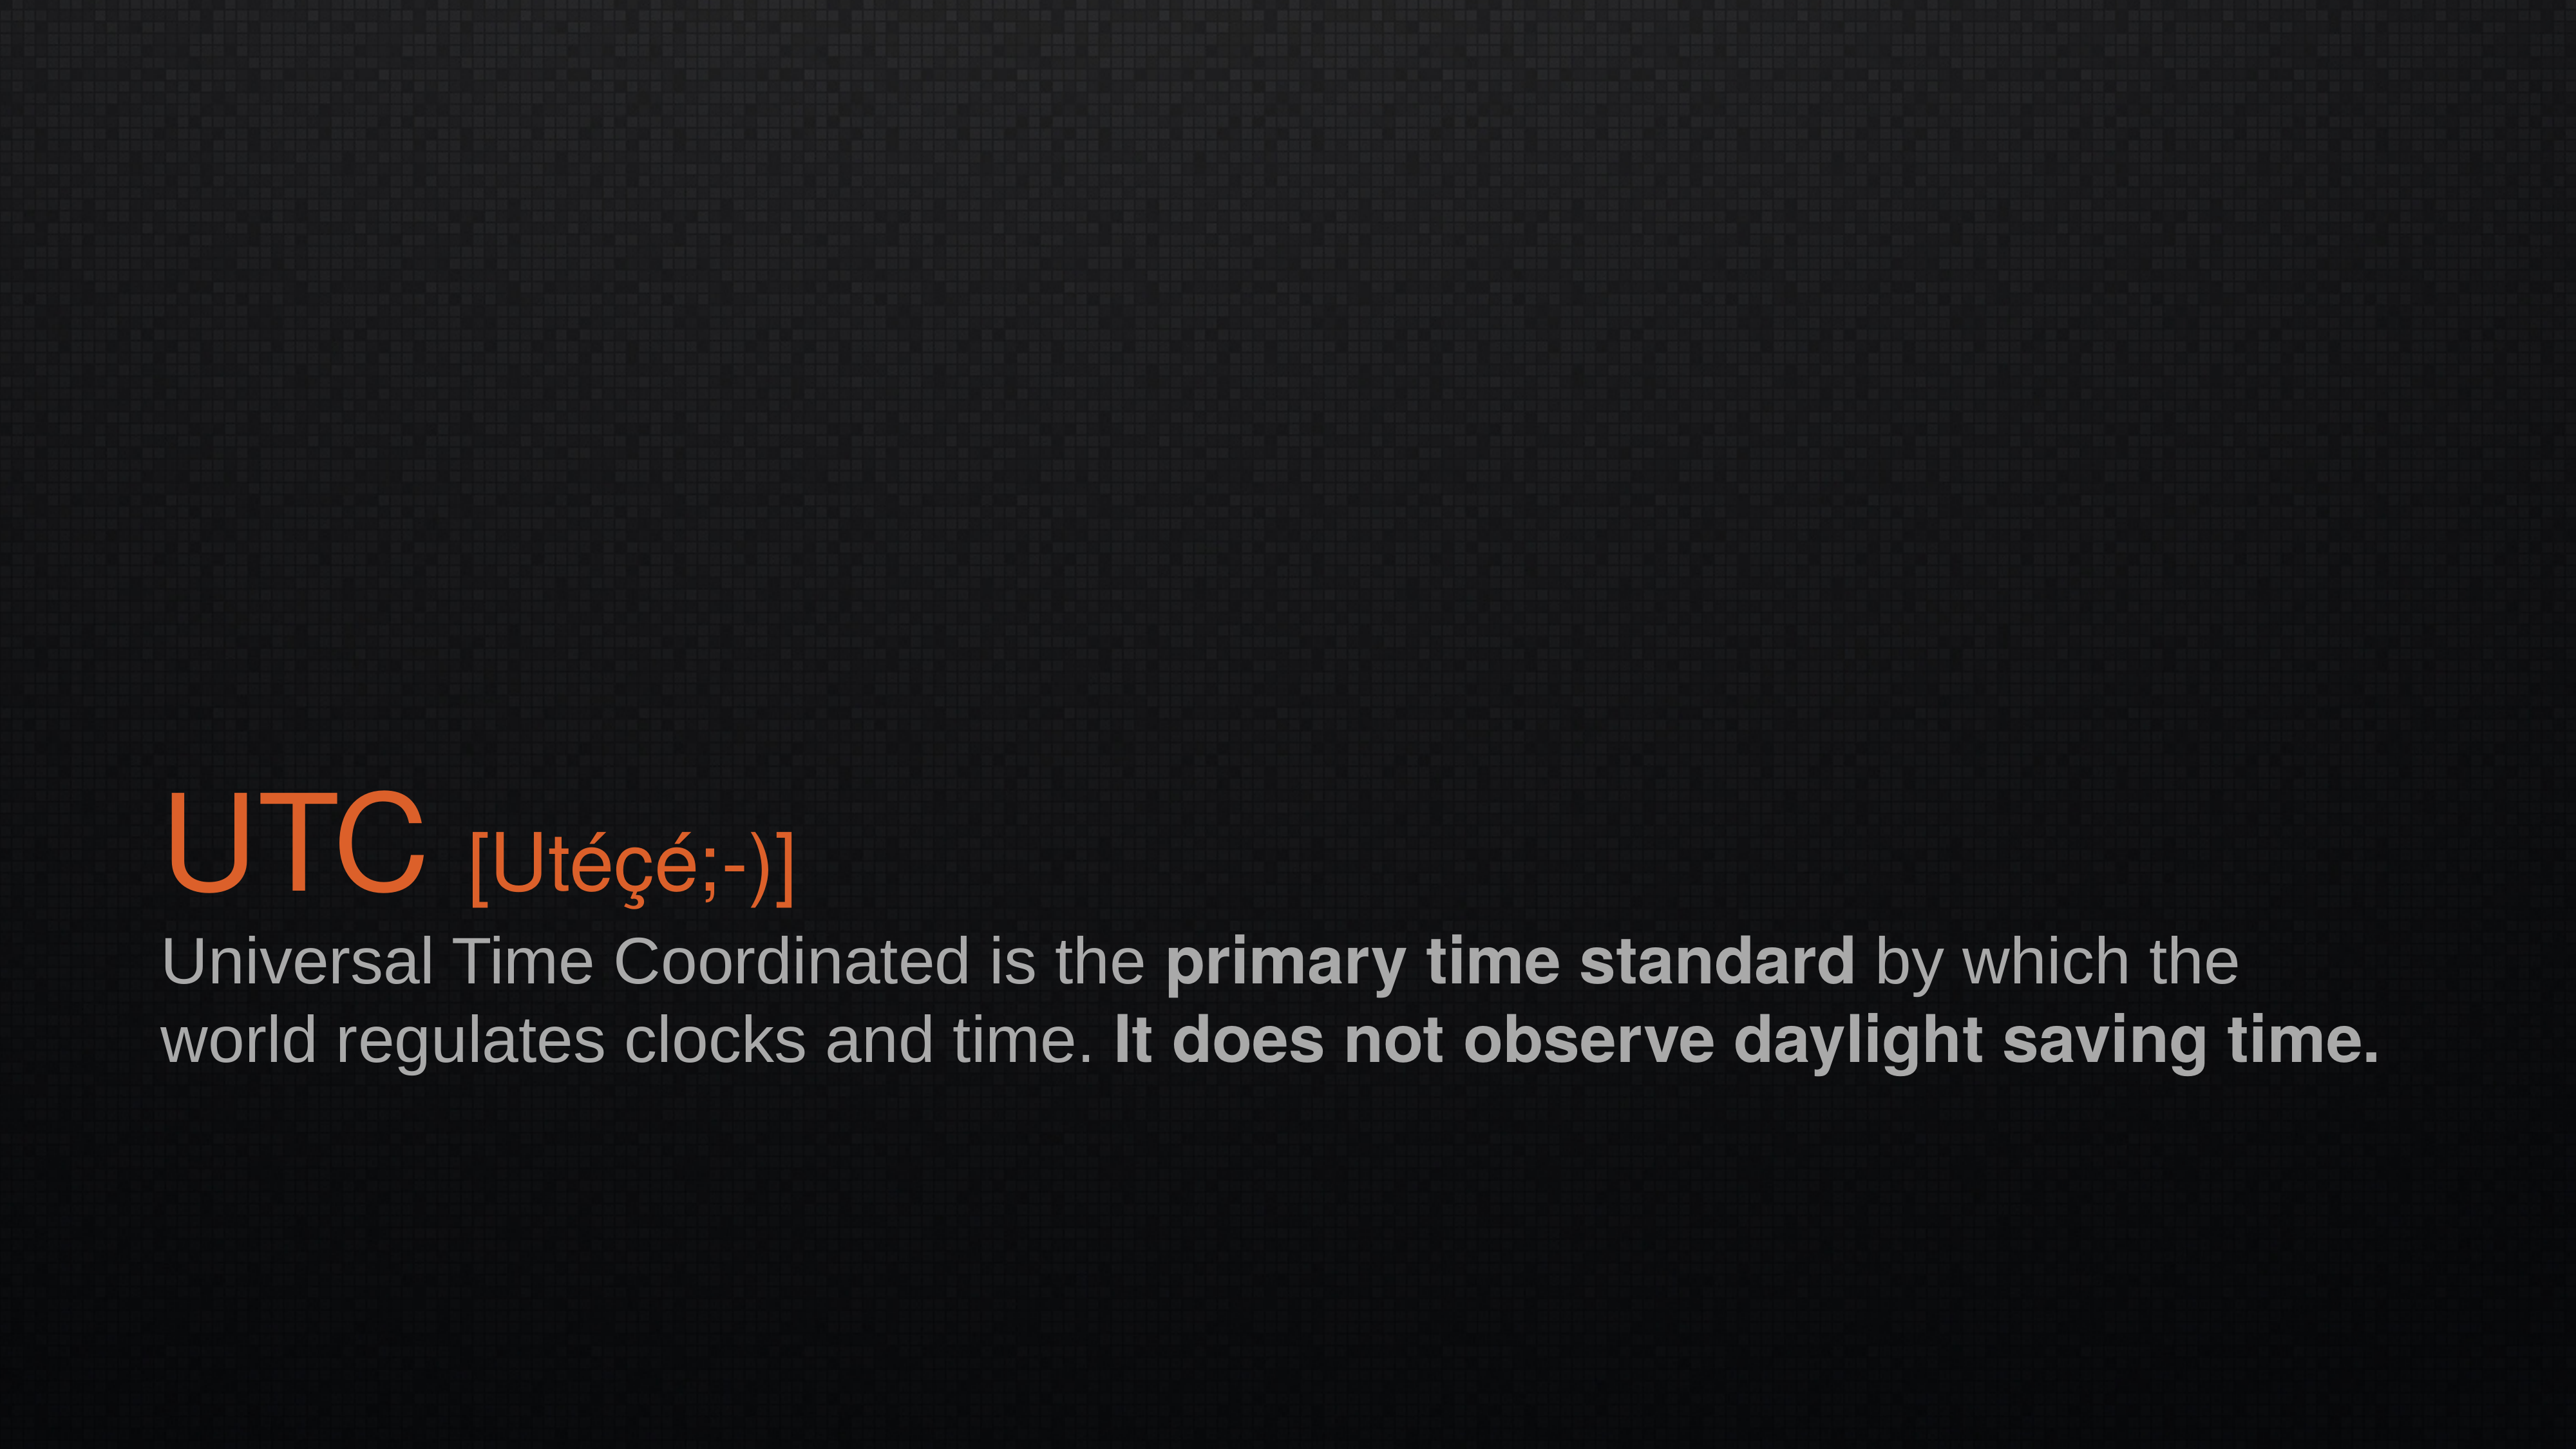

# UTC [Utéçé;-)]
Universal Time Coordinated is the primary time standard by which the world regulates clocks and time. It does not observe daylight saving time.